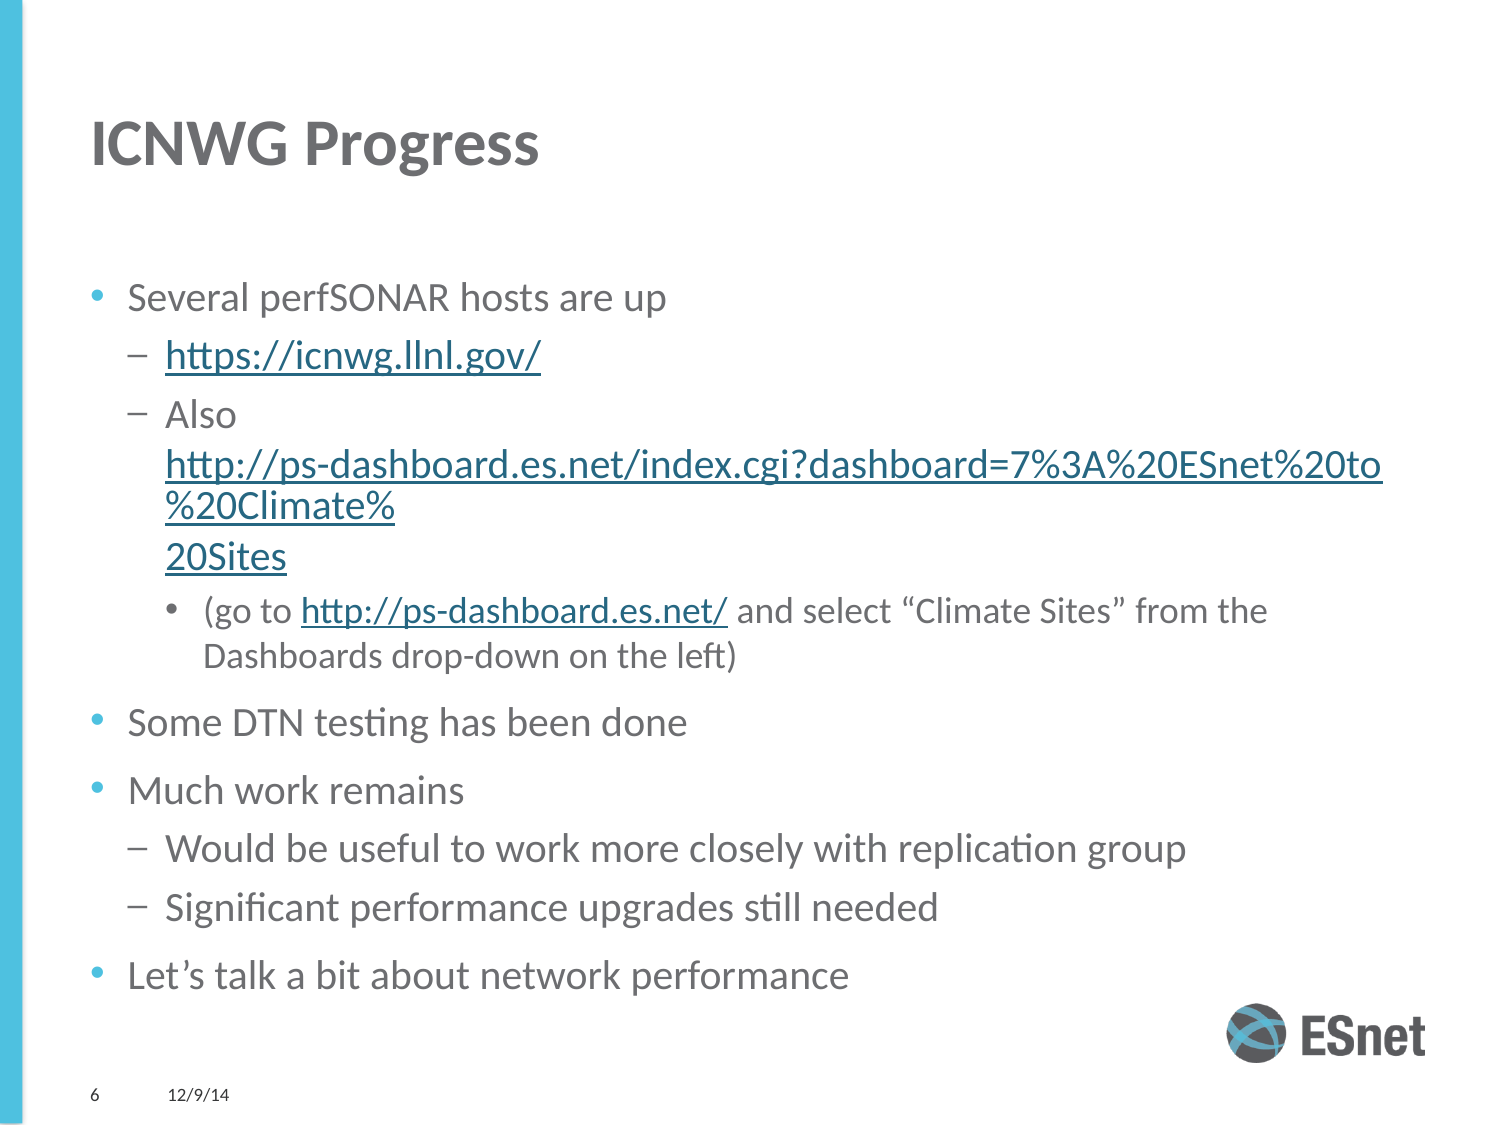

# ICNWG Progress
Several perfSONAR hosts are up
https://icnwg.llnl.gov/
Also http://ps-dashboard.es.net/index.cgi?dashboard=7%3A%20ESnet%20to%20Climate%20Sites
(go to http://ps-dashboard.es.net/ and select “Climate Sites” from the Dashboards drop-down on the left)
Some DTN testing has been done
Much work remains
Would be useful to work more closely with replication group
Significant performance upgrades still needed
Let’s talk a bit about network performance
6
12/9/14